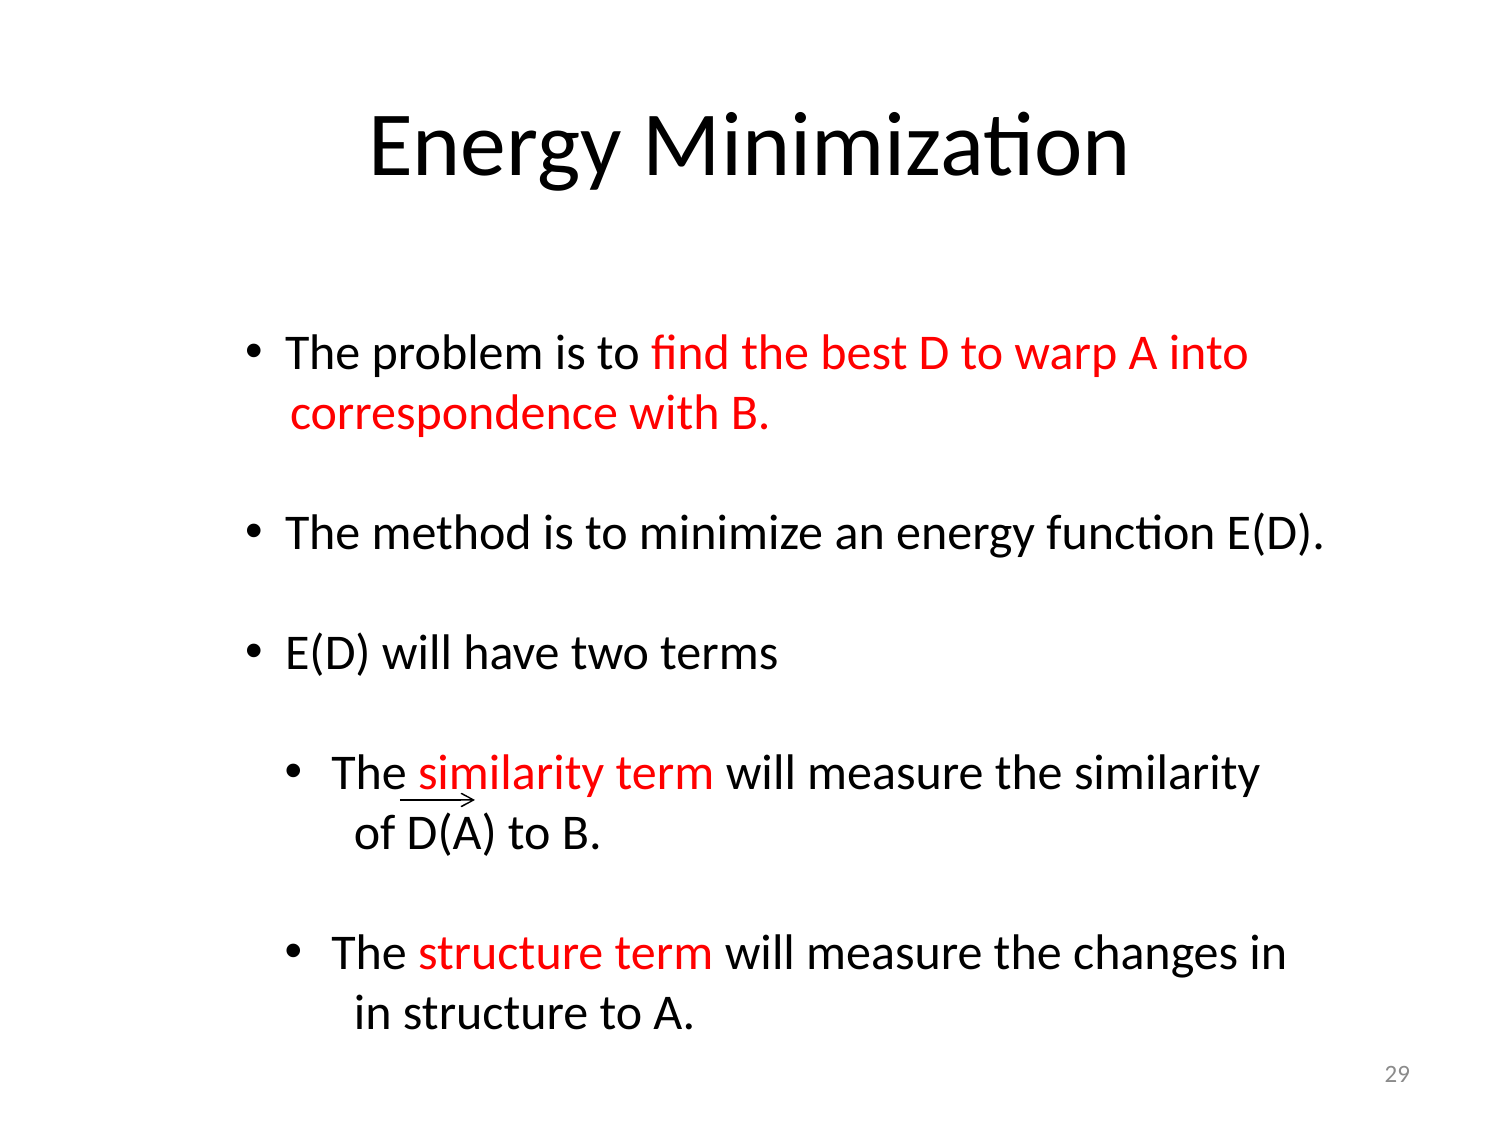

# Energy Minimization
  The problem is to find the best D to warp A into
    correspondence with B.

  The method is to minimize an energy function E(D).

  E(D) will have two terms

 The similarity term will measure the similarity
   of D(A) to B.

 The structure term will measure the changes in
   in structure to A.

29